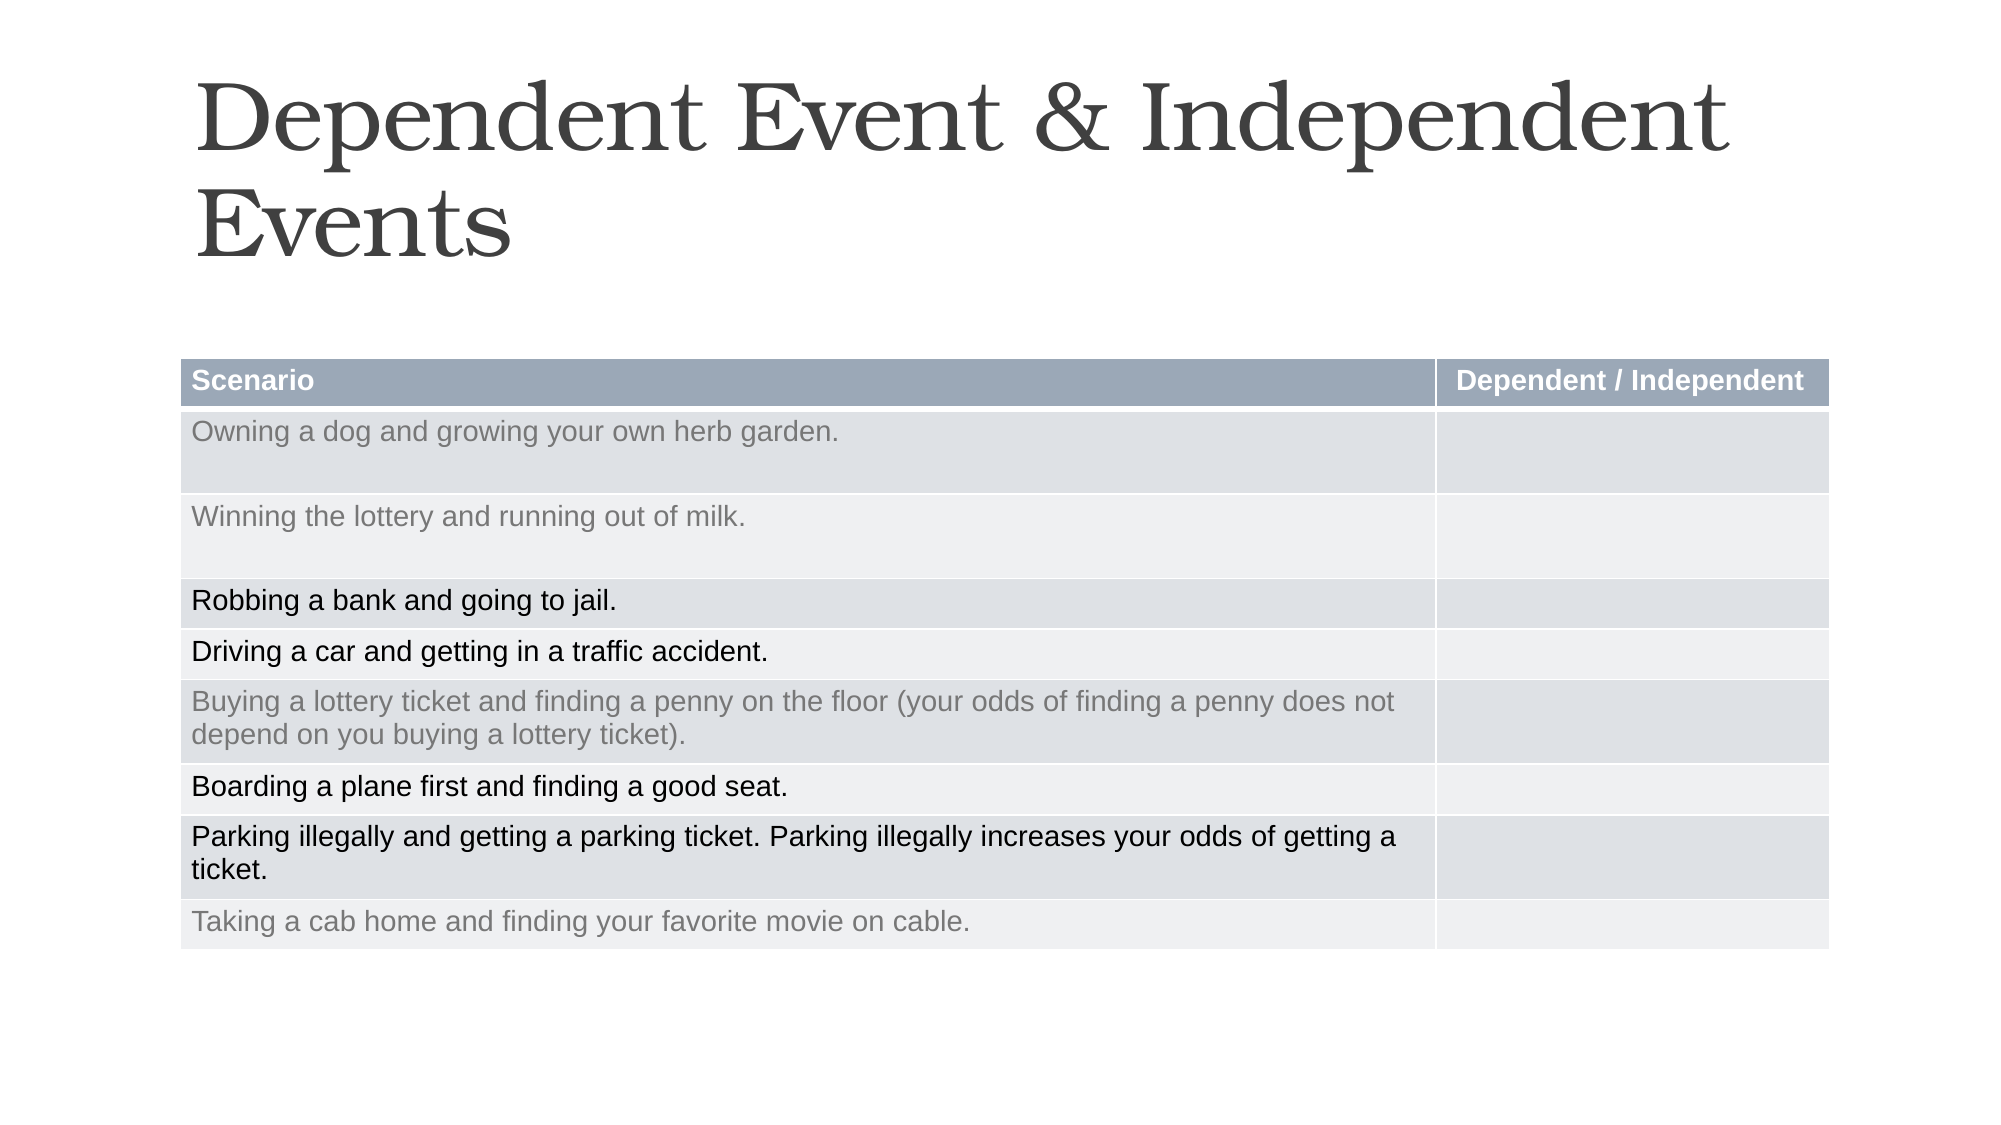

# Dependent Event & Independent Events
| Scenario | Dependent / Independent |
| --- | --- |
| Owning a dog and growing your own herb garden. |  |
| Winning the lottery and running out of milk. |  |
| Robbing a bank and going to jail. |  |
| Driving a car and getting in a traffic accident. |  |
| Buying a lottery ticket and finding a penny on the floor (your odds of finding a penny does not depend on you buying a lottery ticket). |  |
| Boarding a plane first and finding a good seat. |  |
| Parking illegally and getting a parking ticket. Parking illegally increases your odds of getting a ticket. |  |
| Taking a cab home and finding your favorite movie on cable. |  |